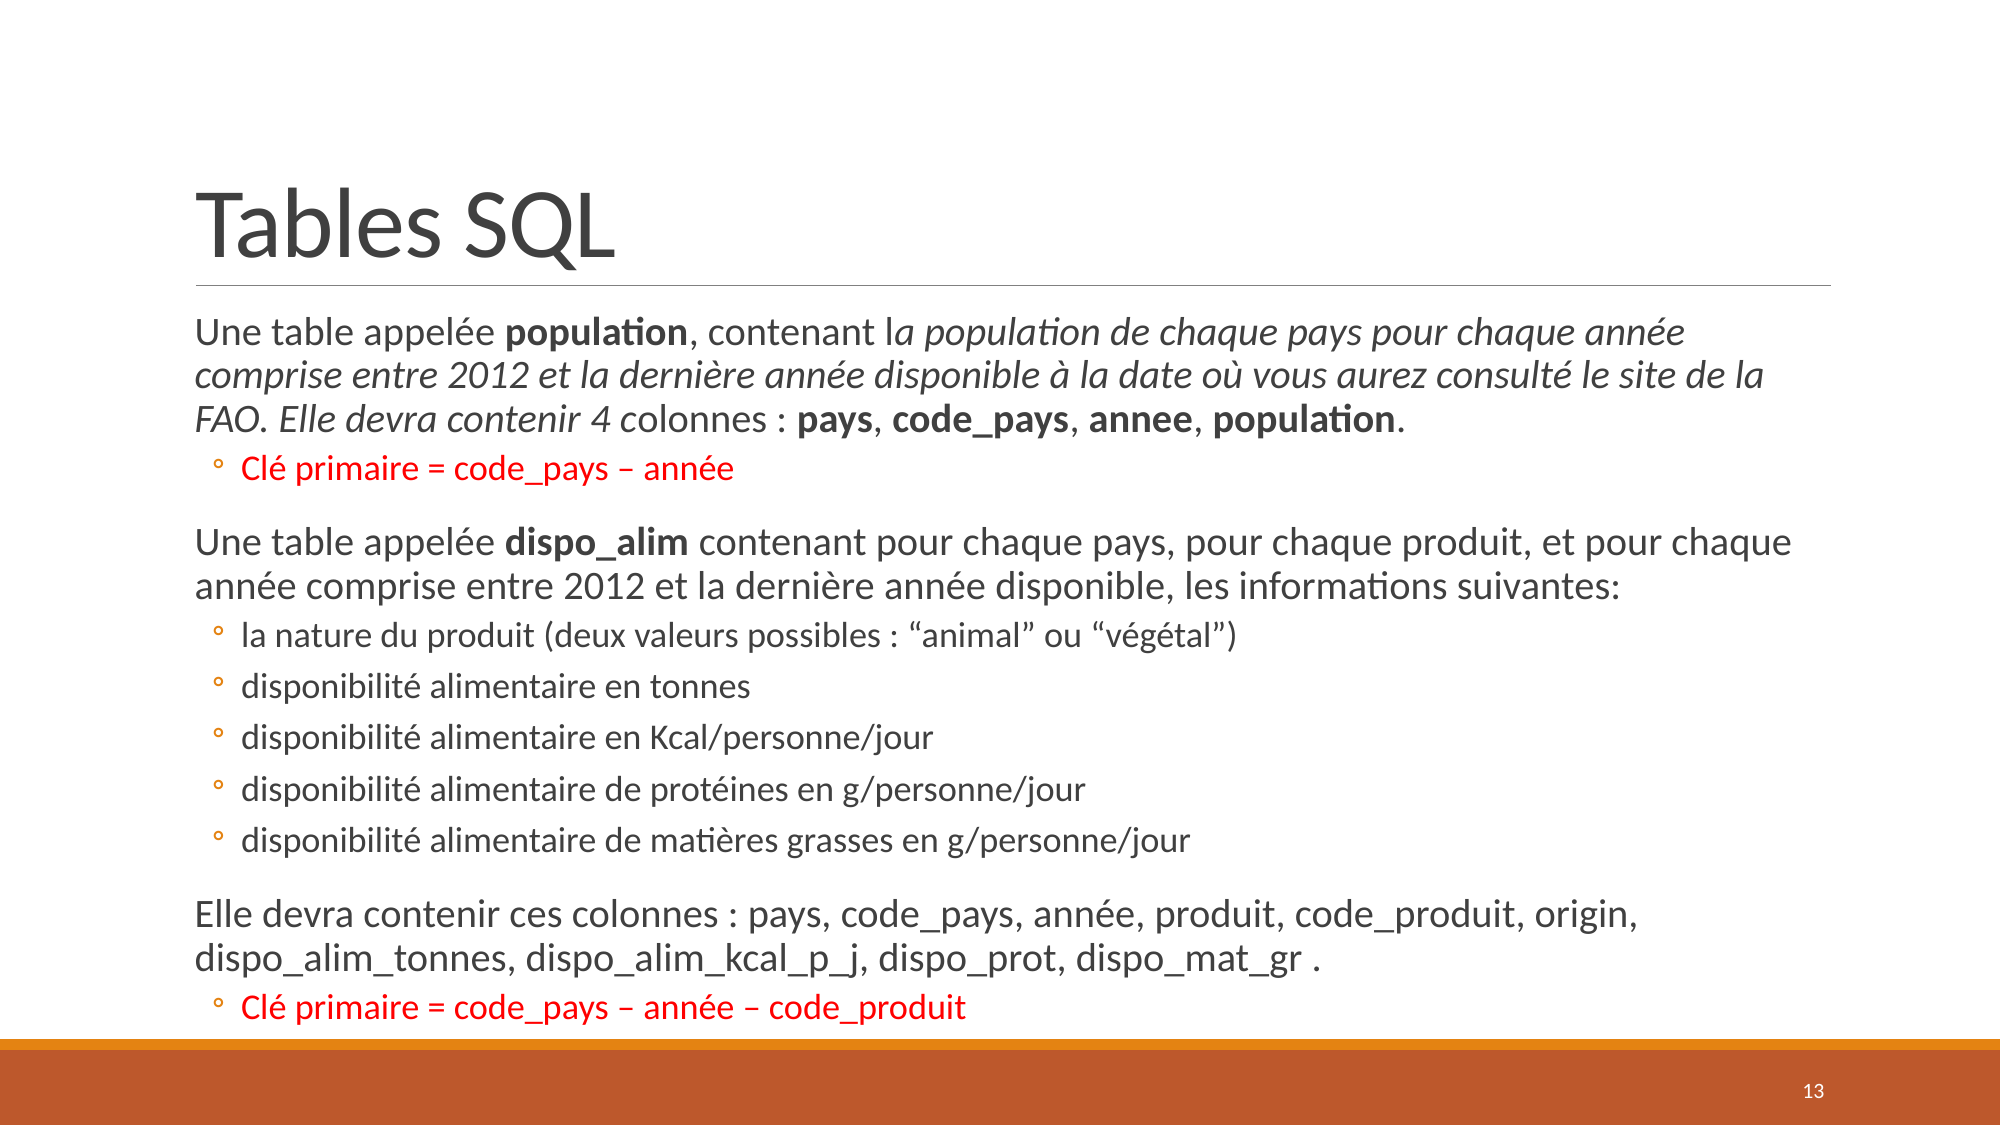

# Tables SQL
Une table appelée population, contenant la population de chaque pays pour chaque année comprise entre 2012 et la dernière année disponible à la date où vous aurez consulté le site de la FAO. Elle devra contenir 4 colonnes : pays, code_pays, annee, population.
Clé primaire = code_pays – année
Une table appelée dispo_alim contenant pour chaque pays, pour chaque produit, et pour chaque année comprise entre 2012 et la dernière année disponible, les informations suivantes:
la nature du produit (deux valeurs possibles : “animal” ou “végétal”)
disponibilité alimentaire en tonnes
disponibilité alimentaire en Kcal/personne/jour
disponibilité alimentaire de protéines en g/personne/jour
disponibilité alimentaire de matières grasses en g/personne/jour
Elle devra contenir ces colonnes : pays, code_pays, année, produit, code_produit, origin, dispo_alim_tonnes, dispo_alim_kcal_p_j, dispo_prot, dispo_mat_gr .
Clé primaire = code_pays – année – code_produit
13